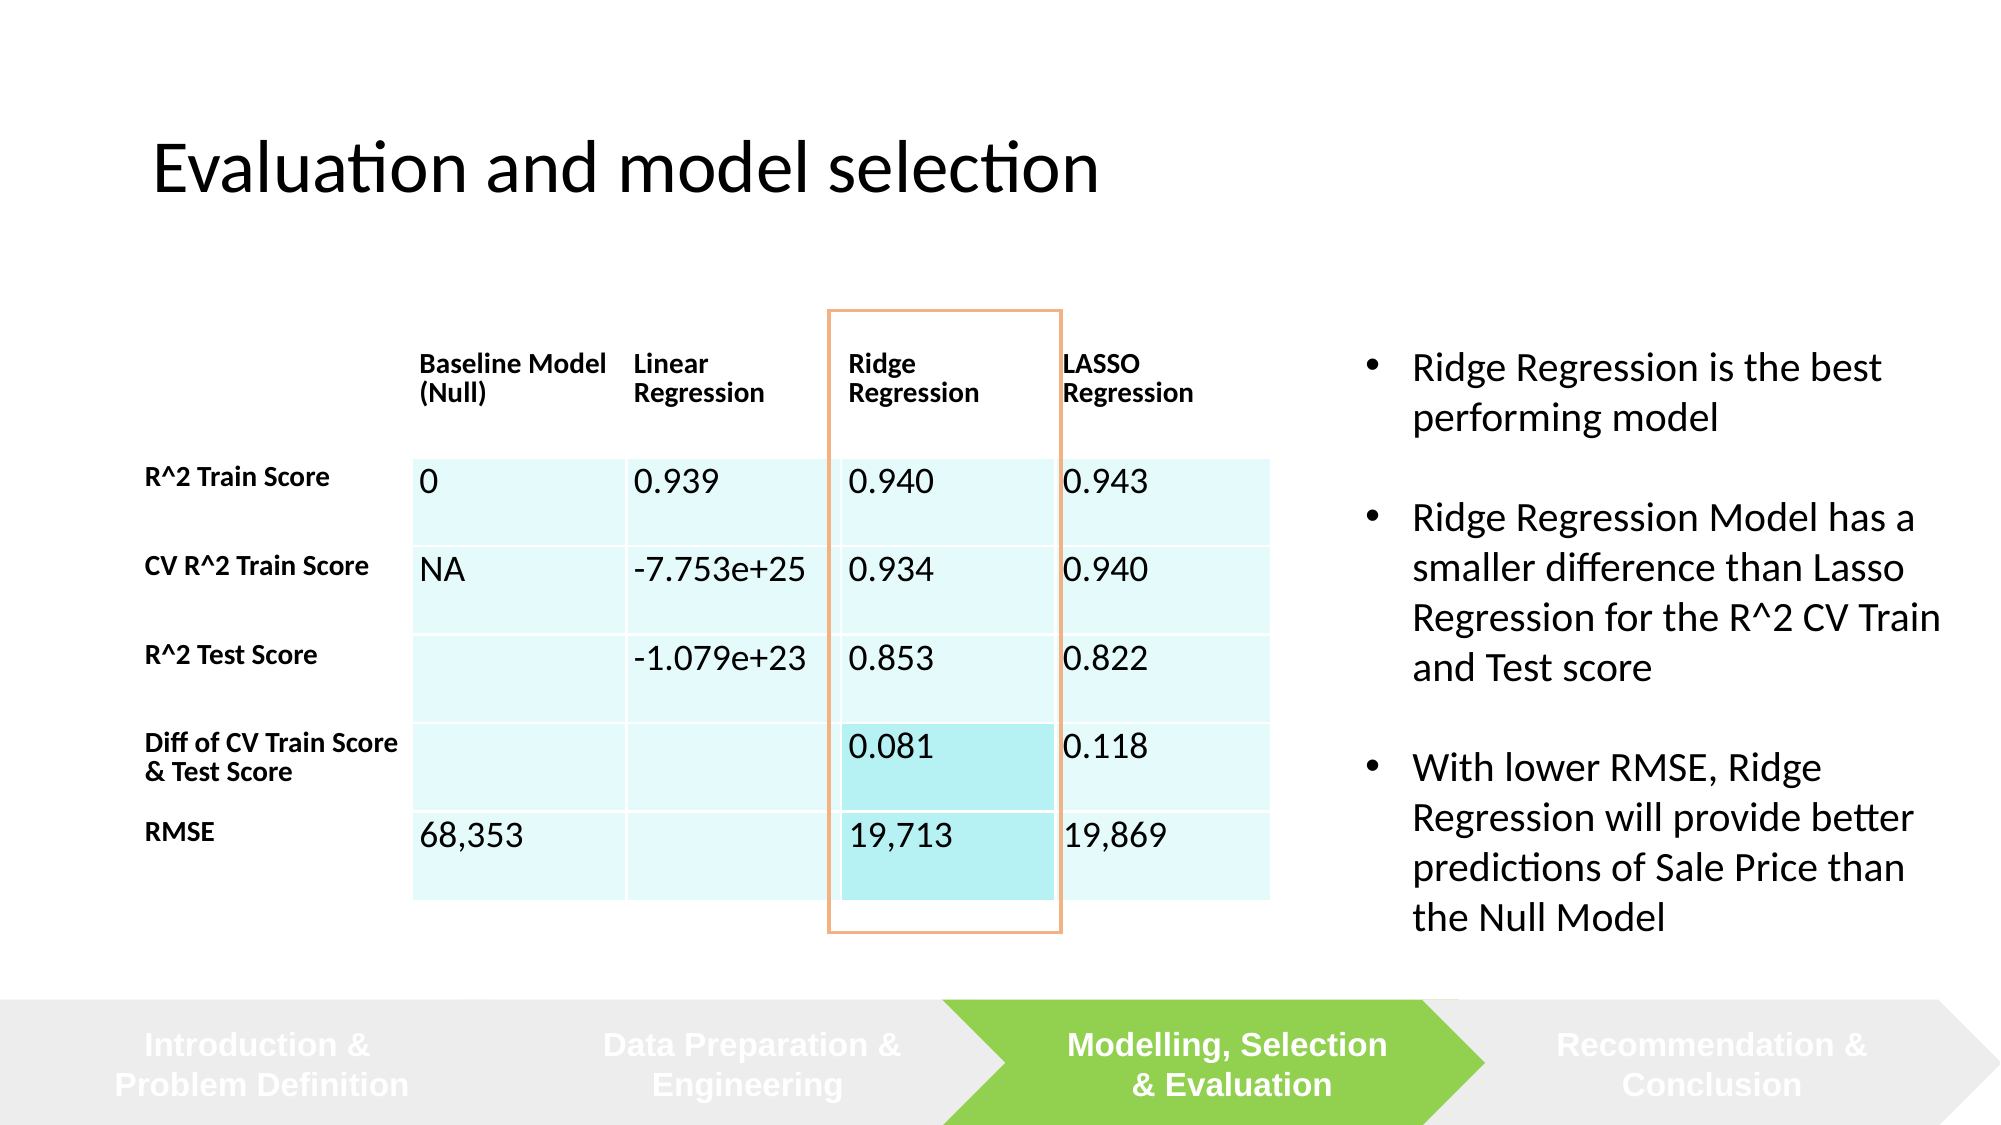

# Evaluation and model selection

Ridge Regression is the best performing model

Ridge Regression Model has a smaller difference than Lasso Regression for the R^2 CV Train and Test score

With lower RMSE, Ridge Regression will provide better predictions of Sale Price than the Null Model
|  | Baseline Model (Null) | Linear Regression | Ridge Regression | LASSO Regression |
| --- | --- | --- | --- | --- |
| R^2 Train Score | 0 | 0.939 | 0.940 | 0.943 |
| CV R^2 Train Score | NA | -7.753e+25 | 0.934 | 0.940 |
| R^2 Test Score |  | -1.079e+23 | 0.853 | 0.822 |
| Diff of CV Train Score & Test Score |  |  | 0.081 | 0.118 |
| RMSE | 68,353 |  | 19,713 | 19,869 |

Data Preparation &
Engineering

Modelling, Selection
& Evaluation

Recommendation &
Conclusion

Introduction &
Problem Definition